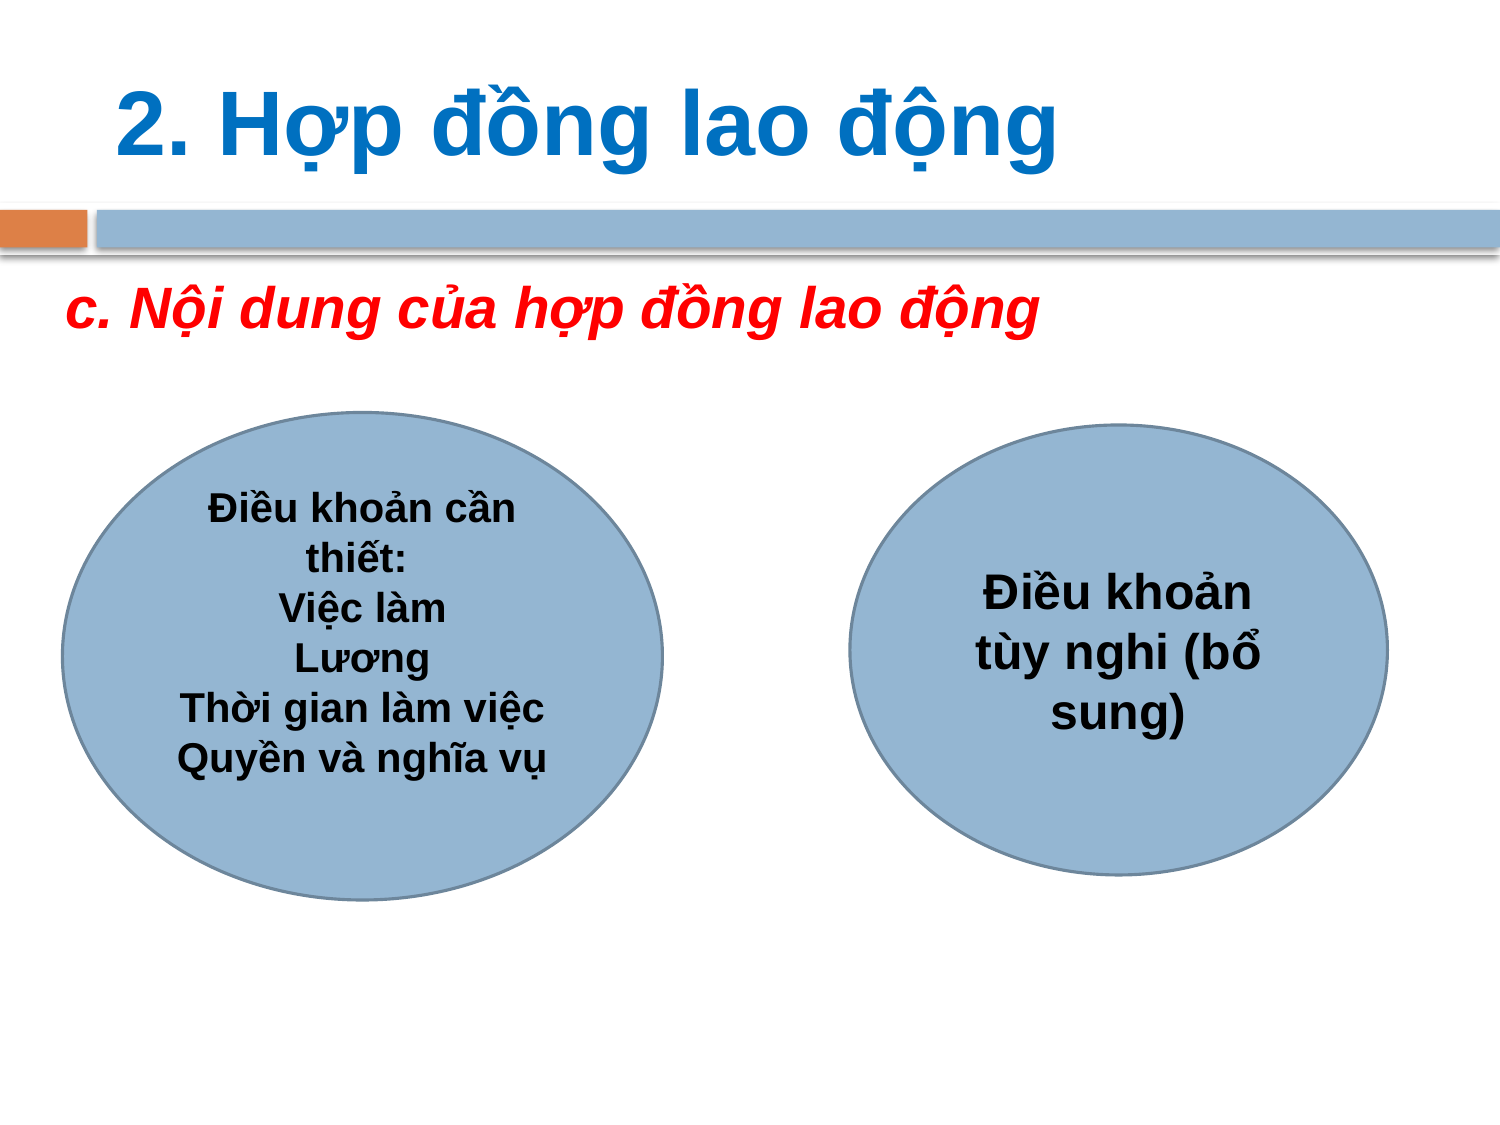

# 2. Hợp đồng lao động
c. Nội dung của hợp đồng lao động

Điều khoản cần thiết:
Việc làm
Lương
Thời gian làm việc
Quyền và nghĩa vụ

Điều khoản tùy nghi (bổ sung)